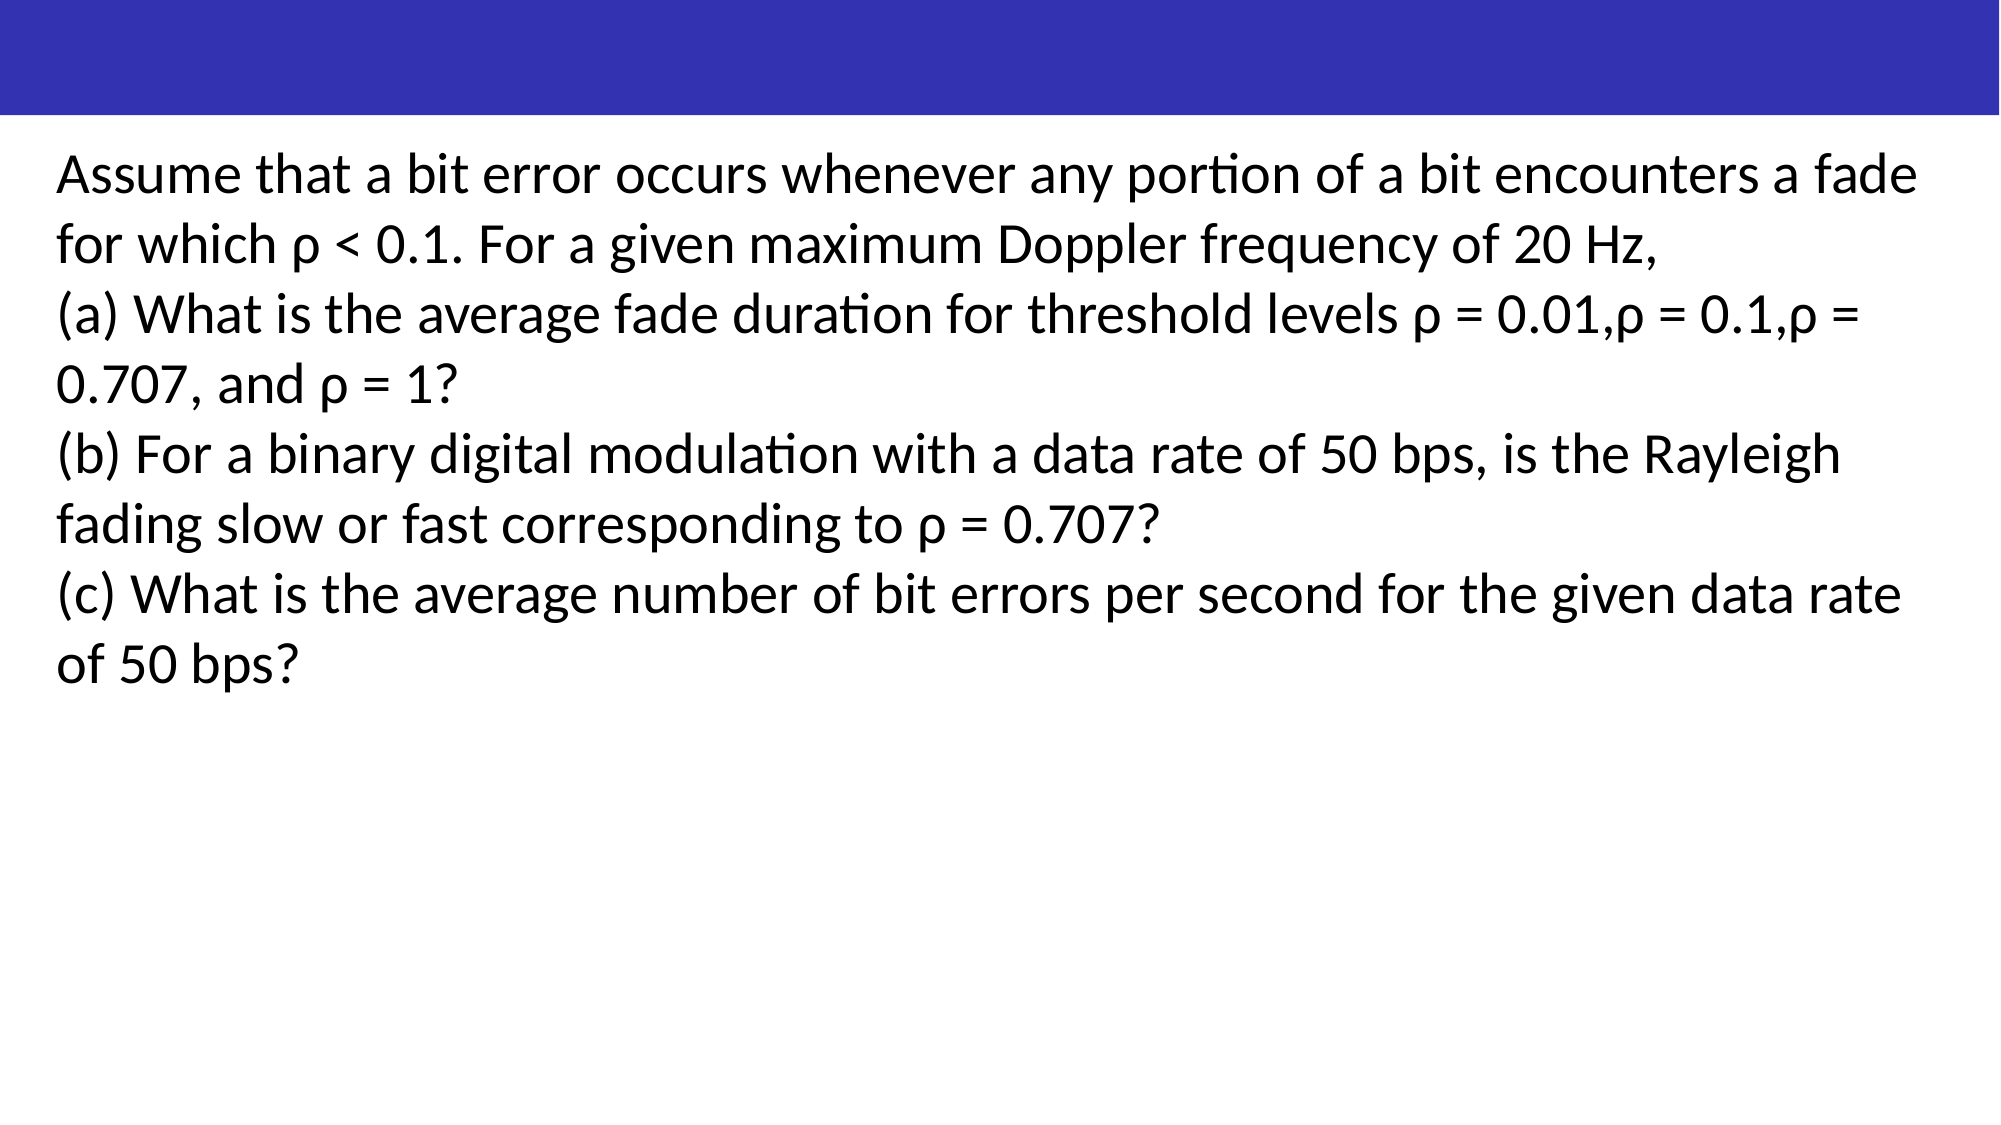

Assume that a bit error occurs whenever any portion of a bit encounters a fade for which ρ < 0.1. For a given maximum Doppler frequency of 20 Hz,
(a) What is the average fade duration for threshold levels ρ = 0.01,ρ = 0.1,ρ = 0.707, and ρ = 1?
(b) For a binary digital modulation with a data rate of 50 bps, is the Rayleigh fading slow or fast corresponding to ρ = 0.707?
(c) What is the average number of bit errors per second for the given data rate of 50 bps?